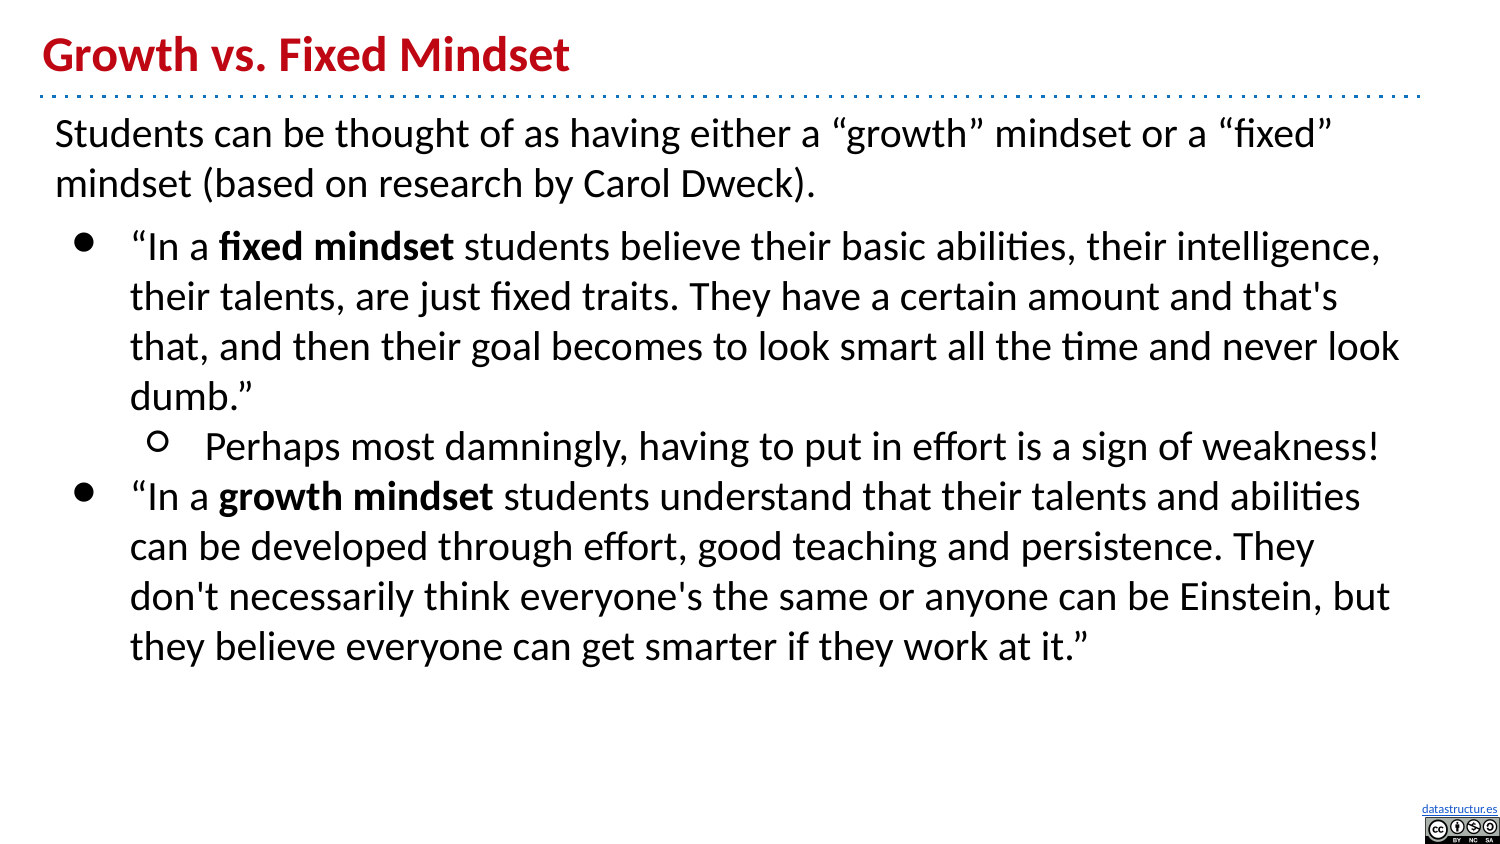

# Growth vs. Fixed Mindset
Students can be thought of as having either a “growth” mindset or a “fixed” mindset (based on research by Carol Dweck).
“In a fixed mindset students believe their basic abilities, their intelligence, their talents, are just fixed traits. They have a certain amount and that's that, and then their goal becomes to look smart all the time and never look dumb.”
Perhaps most damningly, having to put in effort is a sign of weakness!
“In a growth mindset students understand that their talents and abilities can be developed through effort, good teaching and persistence. They don't necessarily think everyone's the same or anyone can be Einstein, but they believe everyone can get smarter if they work at it.”